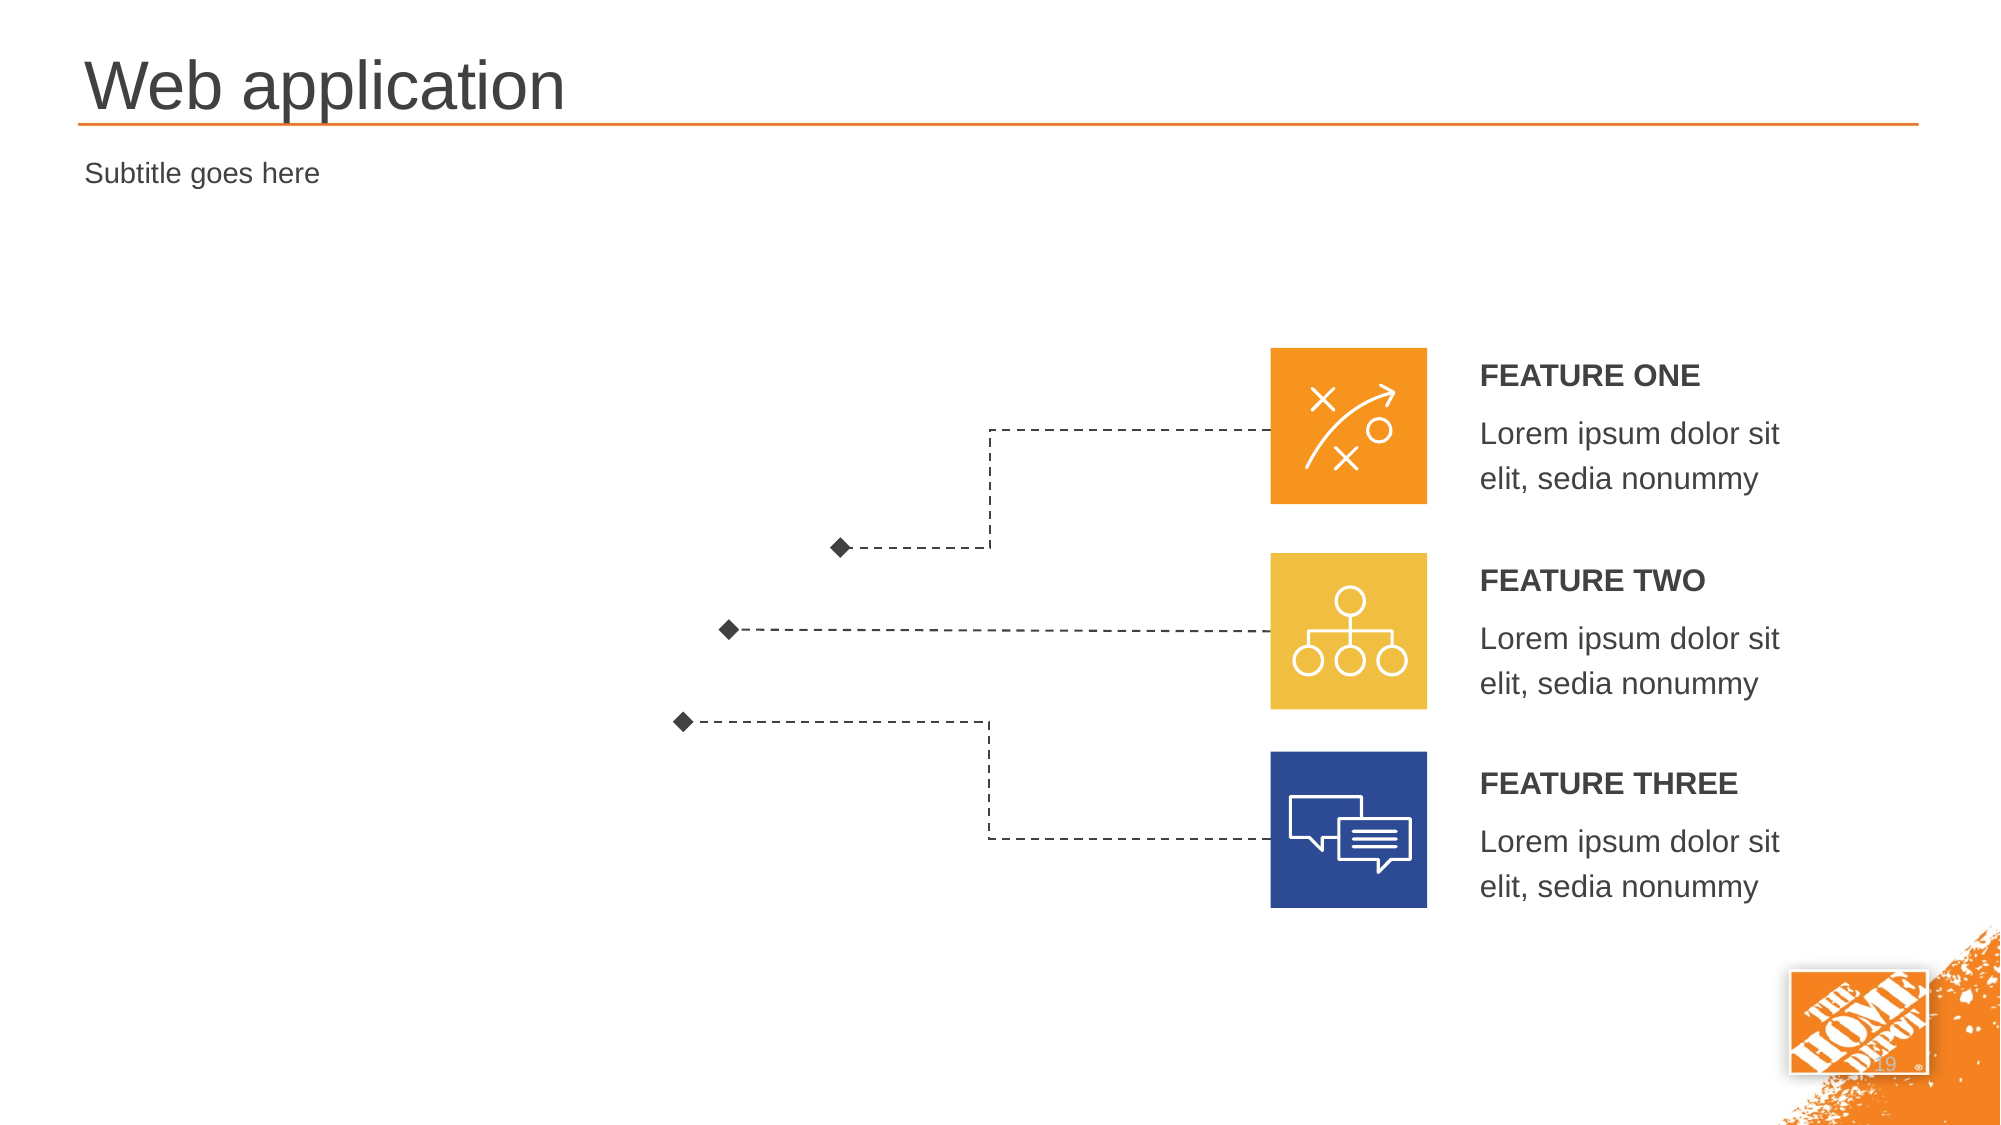

# Web application
Subtitle goes here

FEATURE ONE
Lorem ipsum dolor sit
elit, sedia nonummy

FEATURE TWO
Lorem ipsum dolor sit
elit, sedia nonummy

FEATURE THREE
Lorem ipsum dolor sit
elit, sedia nonummy
19